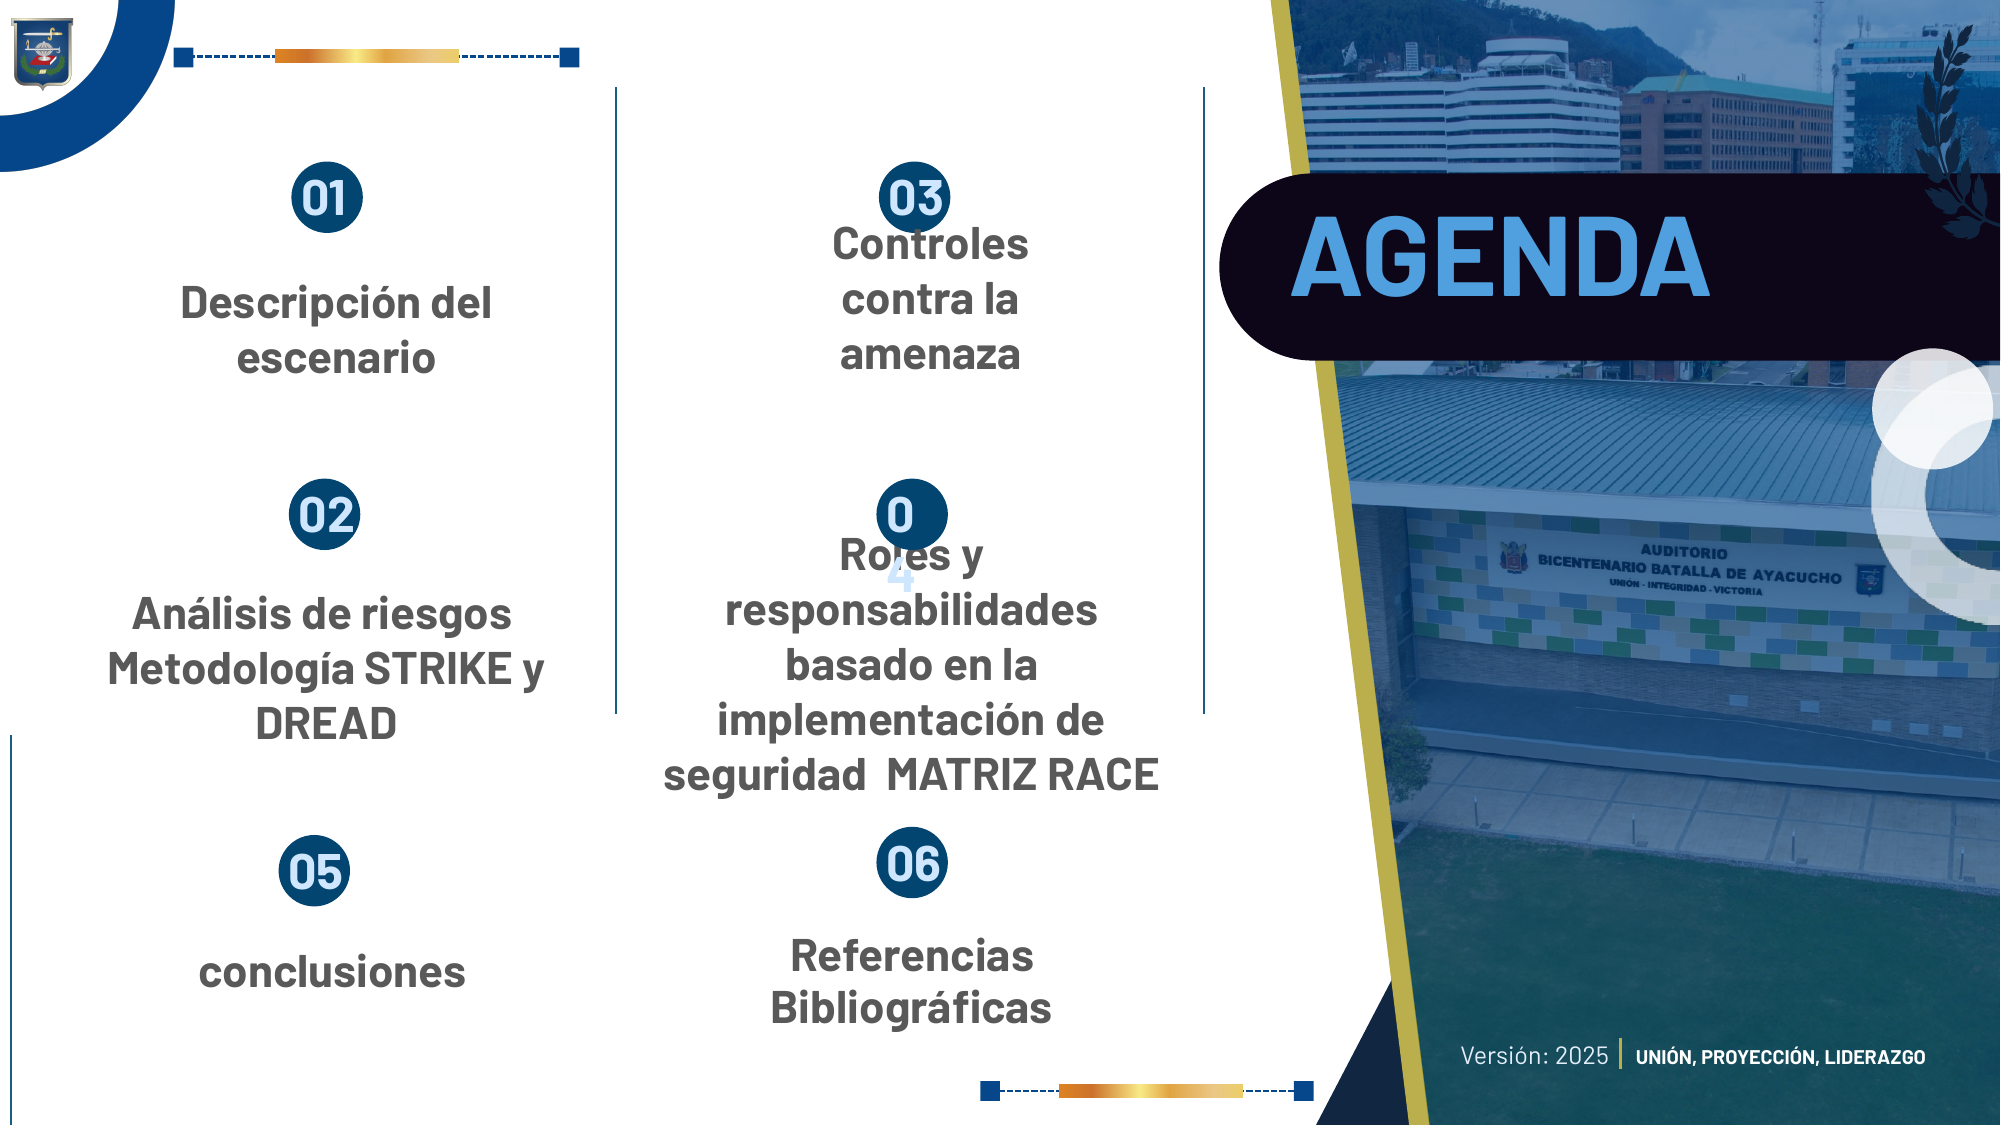

01

03

AGENDA
Controles contra la amenaza
Descripción del escenario
02

04

Análisis de riesgos  Metodología STRIKE y DREAD
Roles y responsabilidades basado en la implementación de seguridad  MATRIZ RACE
06

05

Referencias
Bibliográficas
conclusiones